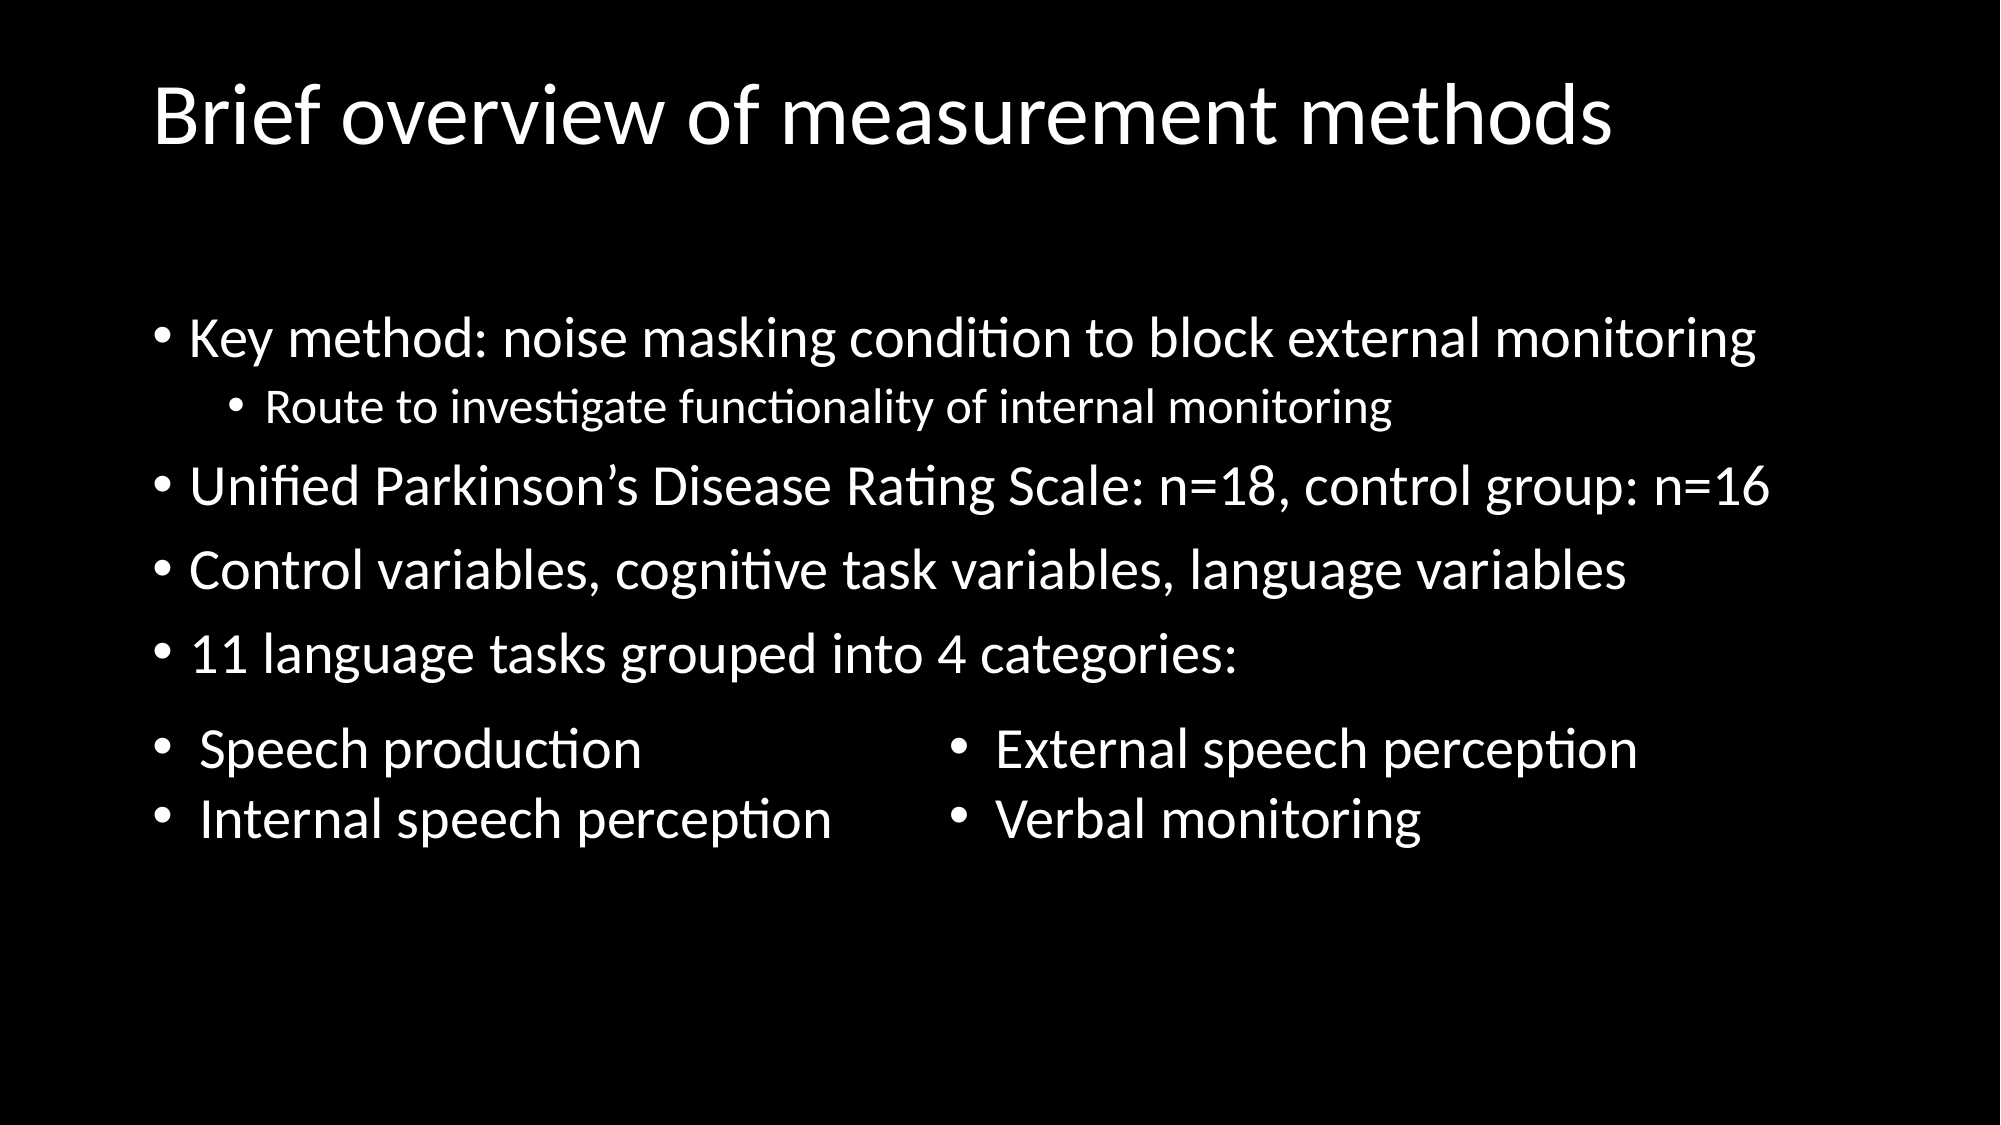

# Brief overview of measurement methods
Key method: noise masking condition to block external monitoring
Route to investigate functionality of internal monitoring
Unified Parkinson’s Disease Rating Scale: n=18, control group: n=16
Control variables, cognitive task variables, language variables
11 language tasks grouped into 4 categories:
Speech production
Internal speech perception
External speech perception
Verbal monitoring